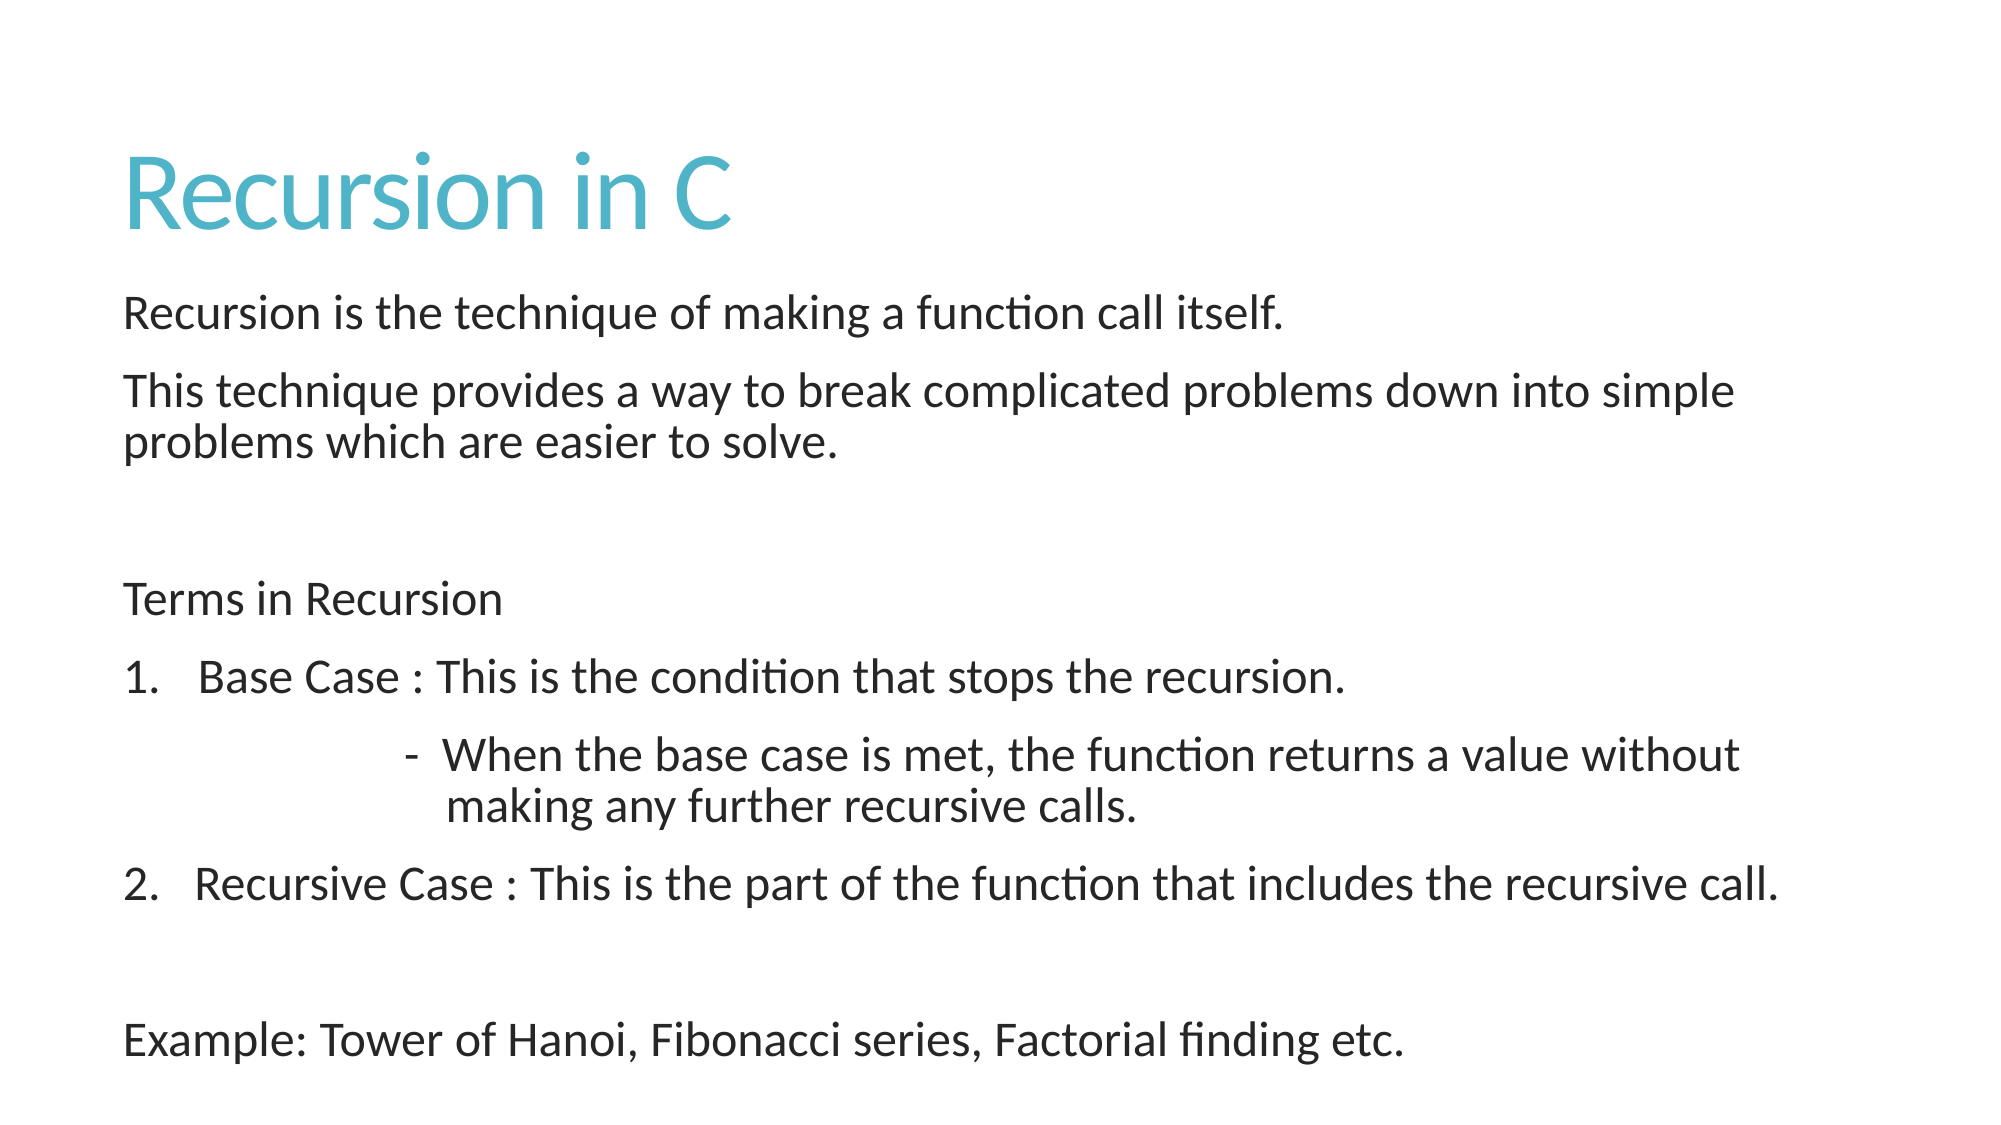

# Recursion in C
Recursion is the technique of making a function call itself.
This technique provides a way to break complicated problems down into simple problems which are easier to solve.

Terms in Recursion
Base Case : This is the condition that stops the recursion.
                         -  When the base case is met, the function returns a value without          making any further recursive calls.
2.   Recursive Case : This is the part of the function that includes the recursive call.

Example: Tower of Hanoi, Fibonacci series, Factorial finding etc.